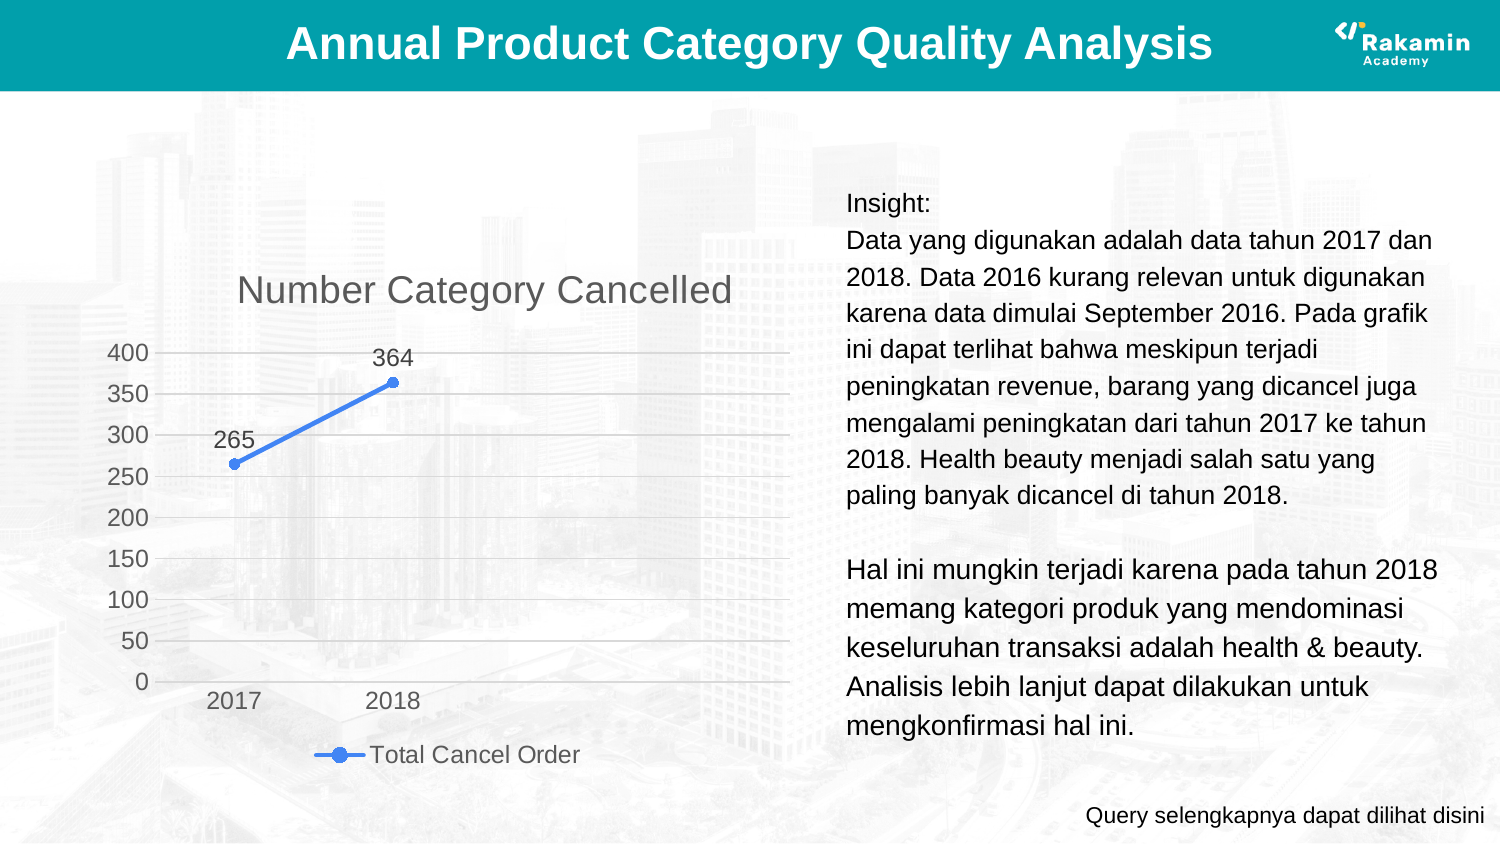

# Annual Product Category Quality Analysis
Insight:
Data yang digunakan adalah data tahun 2017 dan 2018. Data 2016 kurang relevan untuk digunakan karena data dimulai September 2016. Pada grafik ini dapat terlihat bahwa meskipun terjadi peningkatan revenue, barang yang dicancel juga  mengalami peningkatan dari tahun 2017 ke tahun 2018. Health beauty menjadi salah satu yang paling banyak dicancel di tahun 2018.

Hal ini mungkin terjadi karena pada tahun 2018 memang kategori produk yang mendominasi keseluruhan transaksi adalah health & beauty. Analisis lebih lanjut dapat dilakukan untuk mengkonfirmasi hal ini.

### Chart: Number Category Cancelled

| Category | Total Cancel Order |
|---|---|
| 2017 | 265.0 |
| 2018 | 364.0 |
|  | None |
|  | None |
Query selengkapnya dapat dilihat disini